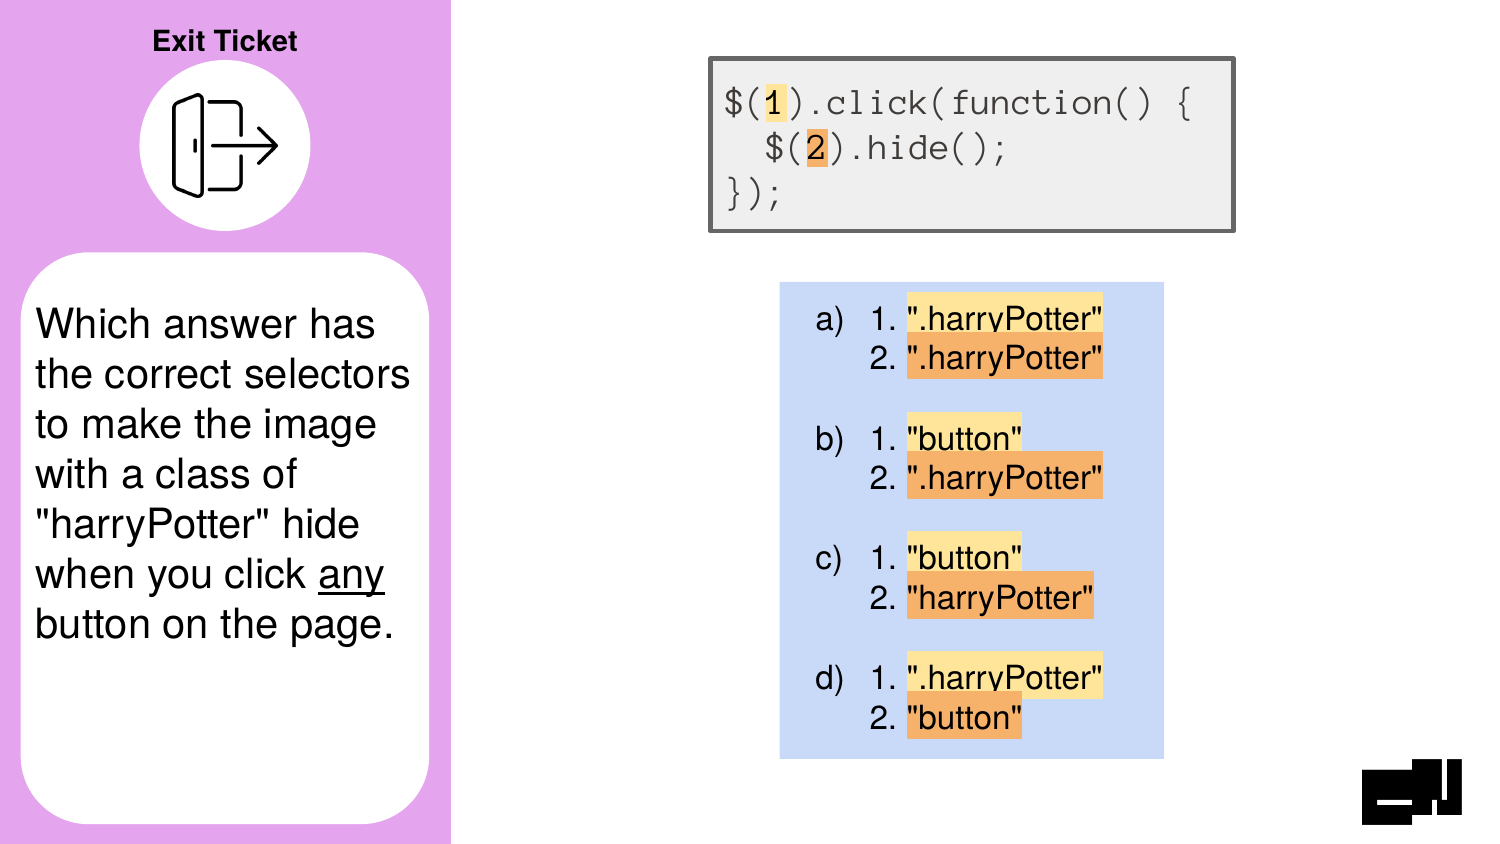

$(1).click(function() {
  $(2).hide();
});
# Which answer has the correct selectors to make the image with a class of "harryPotter" hide when you click any button on the page.

1. ".harryPotter"
2. ".harryPotter"

1. "button"
2. ".harryPotter"

1. "button"
2. "harryPotter"

1. ".harryPotter"
2. "button"